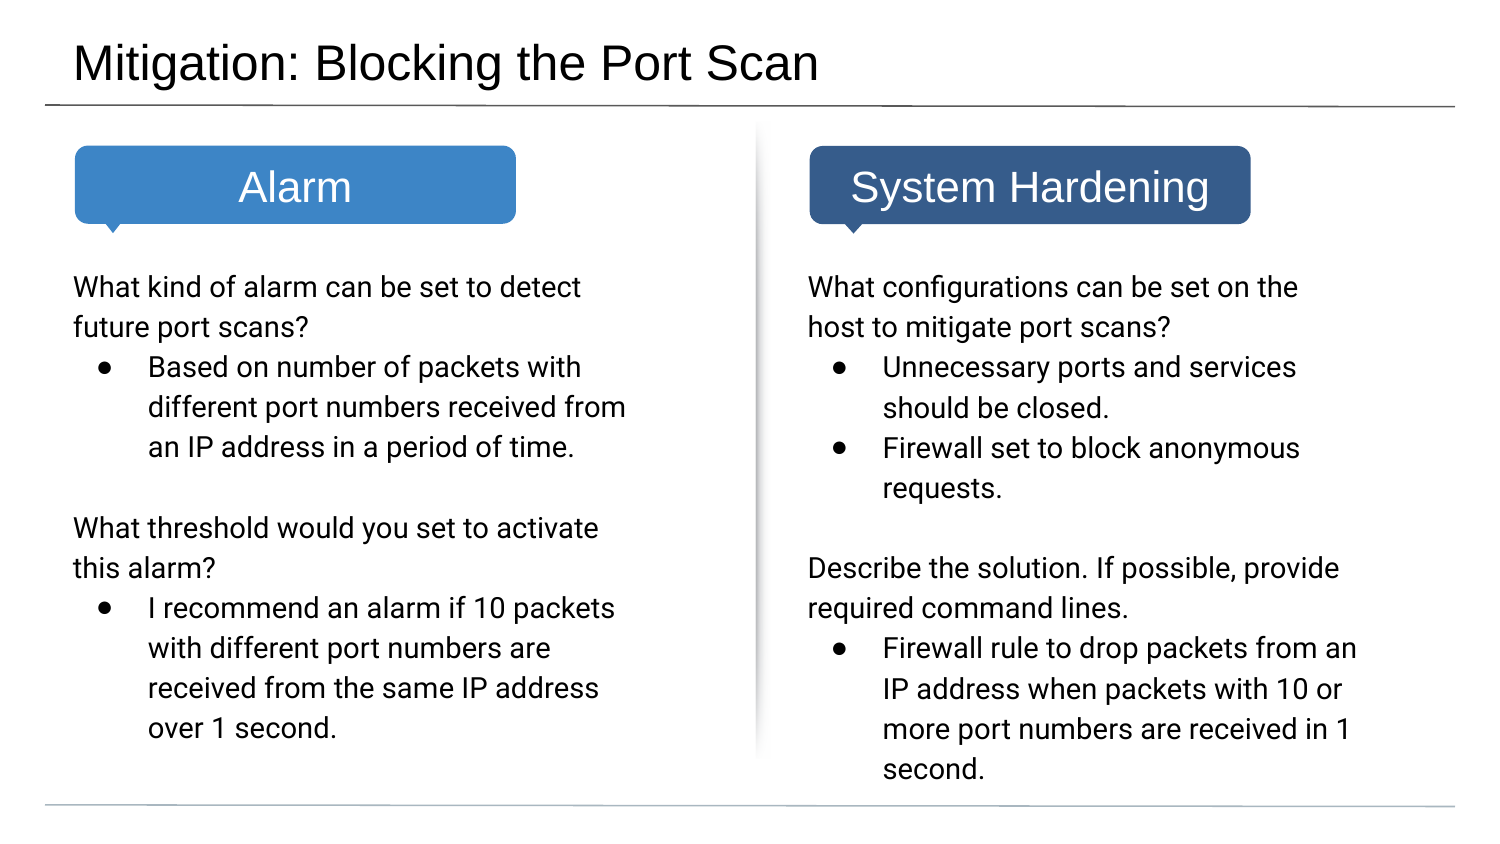

# Mitigation: Blocking the Port Scan
What kind of alarm can be set to detect future port scans?
Based on number of packets with different port numbers received from an IP address in a period of time.

What threshold would you set to activate this alarm?
I recommend an alarm if 10 packets with different port numbers are received from the same IP address over 1 second.
What configurations can be set on the host to mitigate port scans?
Unnecessary ports and services should be closed.
Firewall set to block anonymous requests.

Describe the solution. If possible, provide required command lines.
Firewall rule to drop packets from an IP address when packets with 10 or more port numbers are received in 1 second.